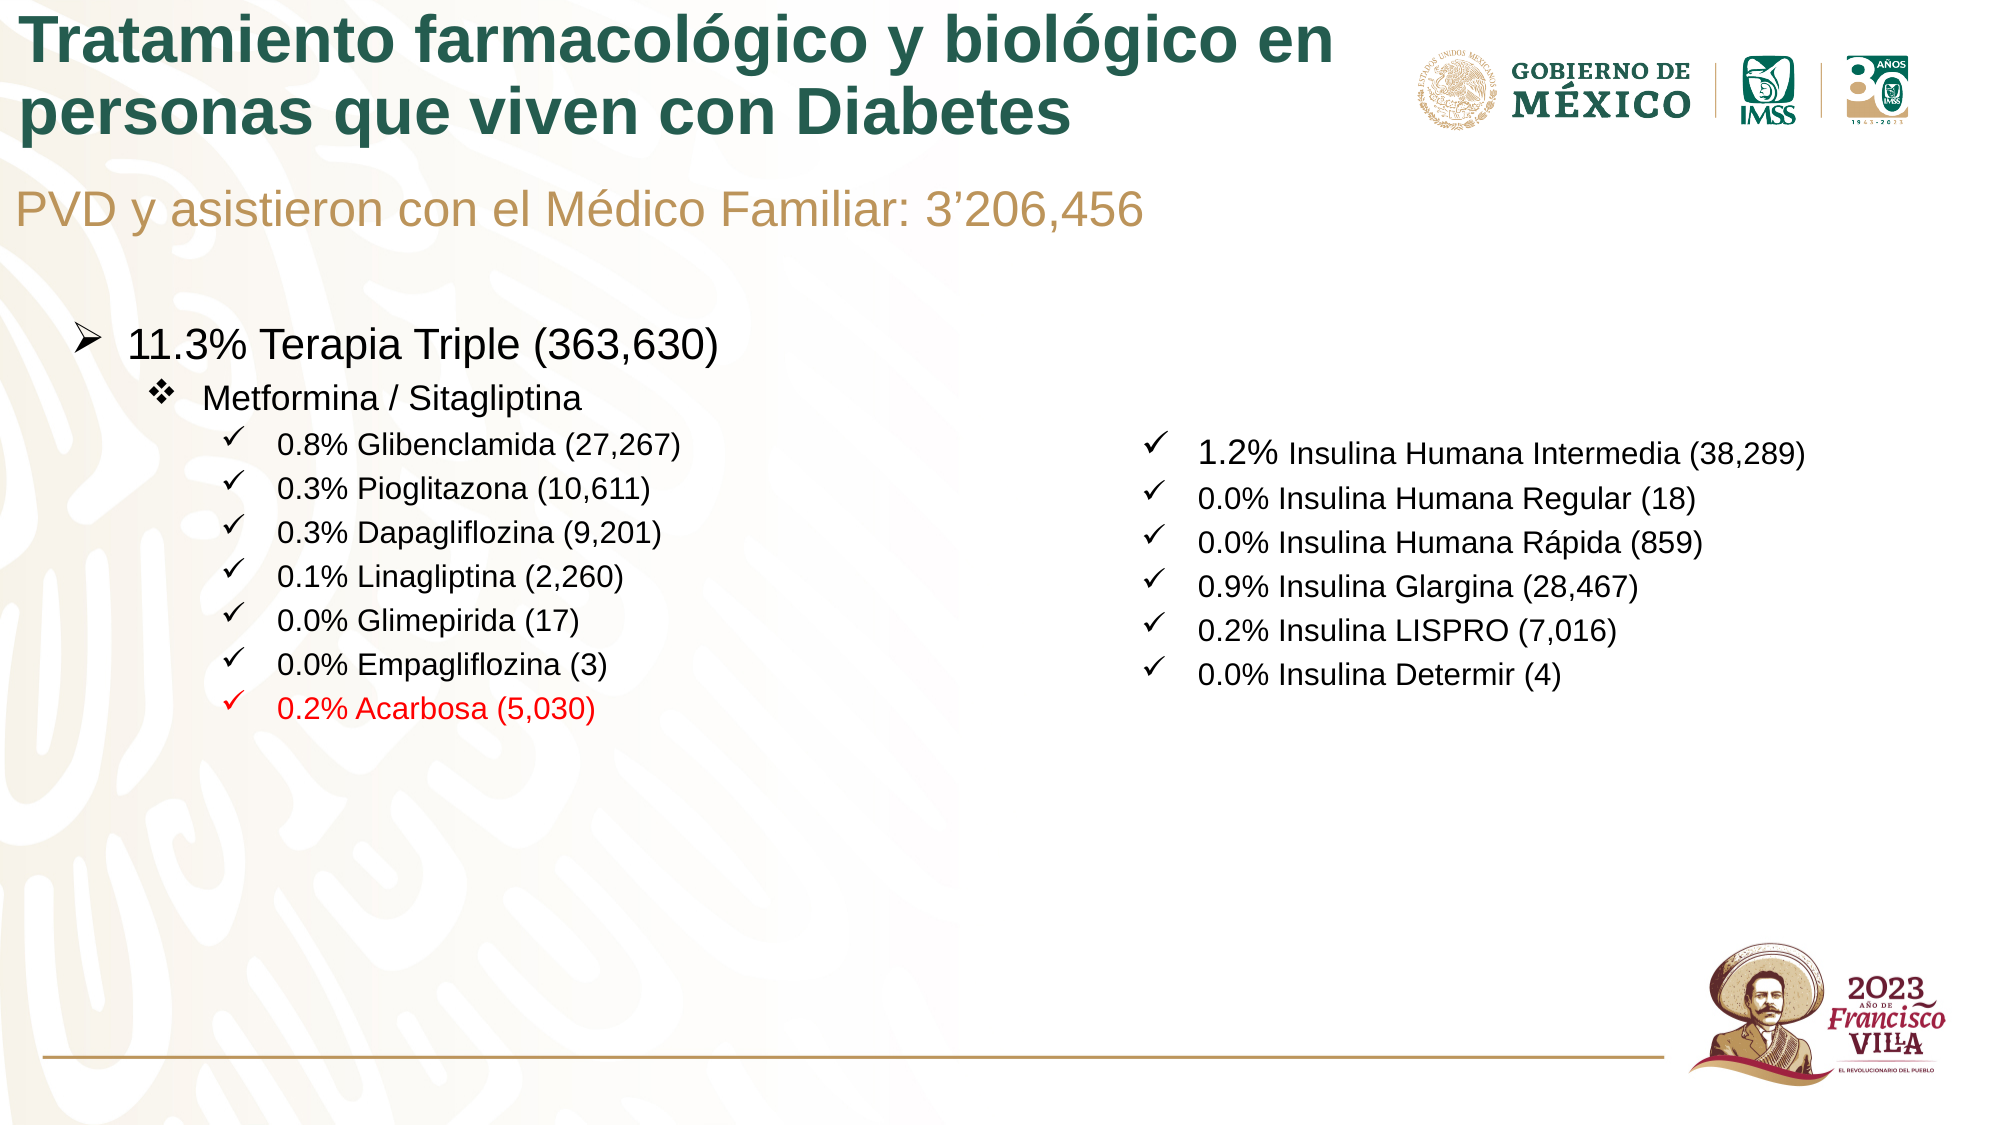

# Tratamiento farmacológico y biológico en personas que viven con Diabetes
PVD y asistieron con el Médico Familiar: 3’206,456

11.3% Terapia Triple (363,630)
Metformina / Sitagliptina
0.8% Glibenclamida (27,267)
0.3% Pioglitazona (10,611)
0.3% Dapagliflozina (9,201)
0.1% Linagliptina (2,260)
0.0% Glimepirida (17)
0.0% Empagliflozina (3)
0.2% Acarbosa (5,030)

1.2% Insulina Humana Intermedia (38,289)
0.0% Insulina Humana Regular (18)
0.0% Insulina Humana Rápida (859)
0.9% Insulina Glargina (28,467)
0.2% Insulina LISPRO (7,016)
0.0% Insulina Determir (4)